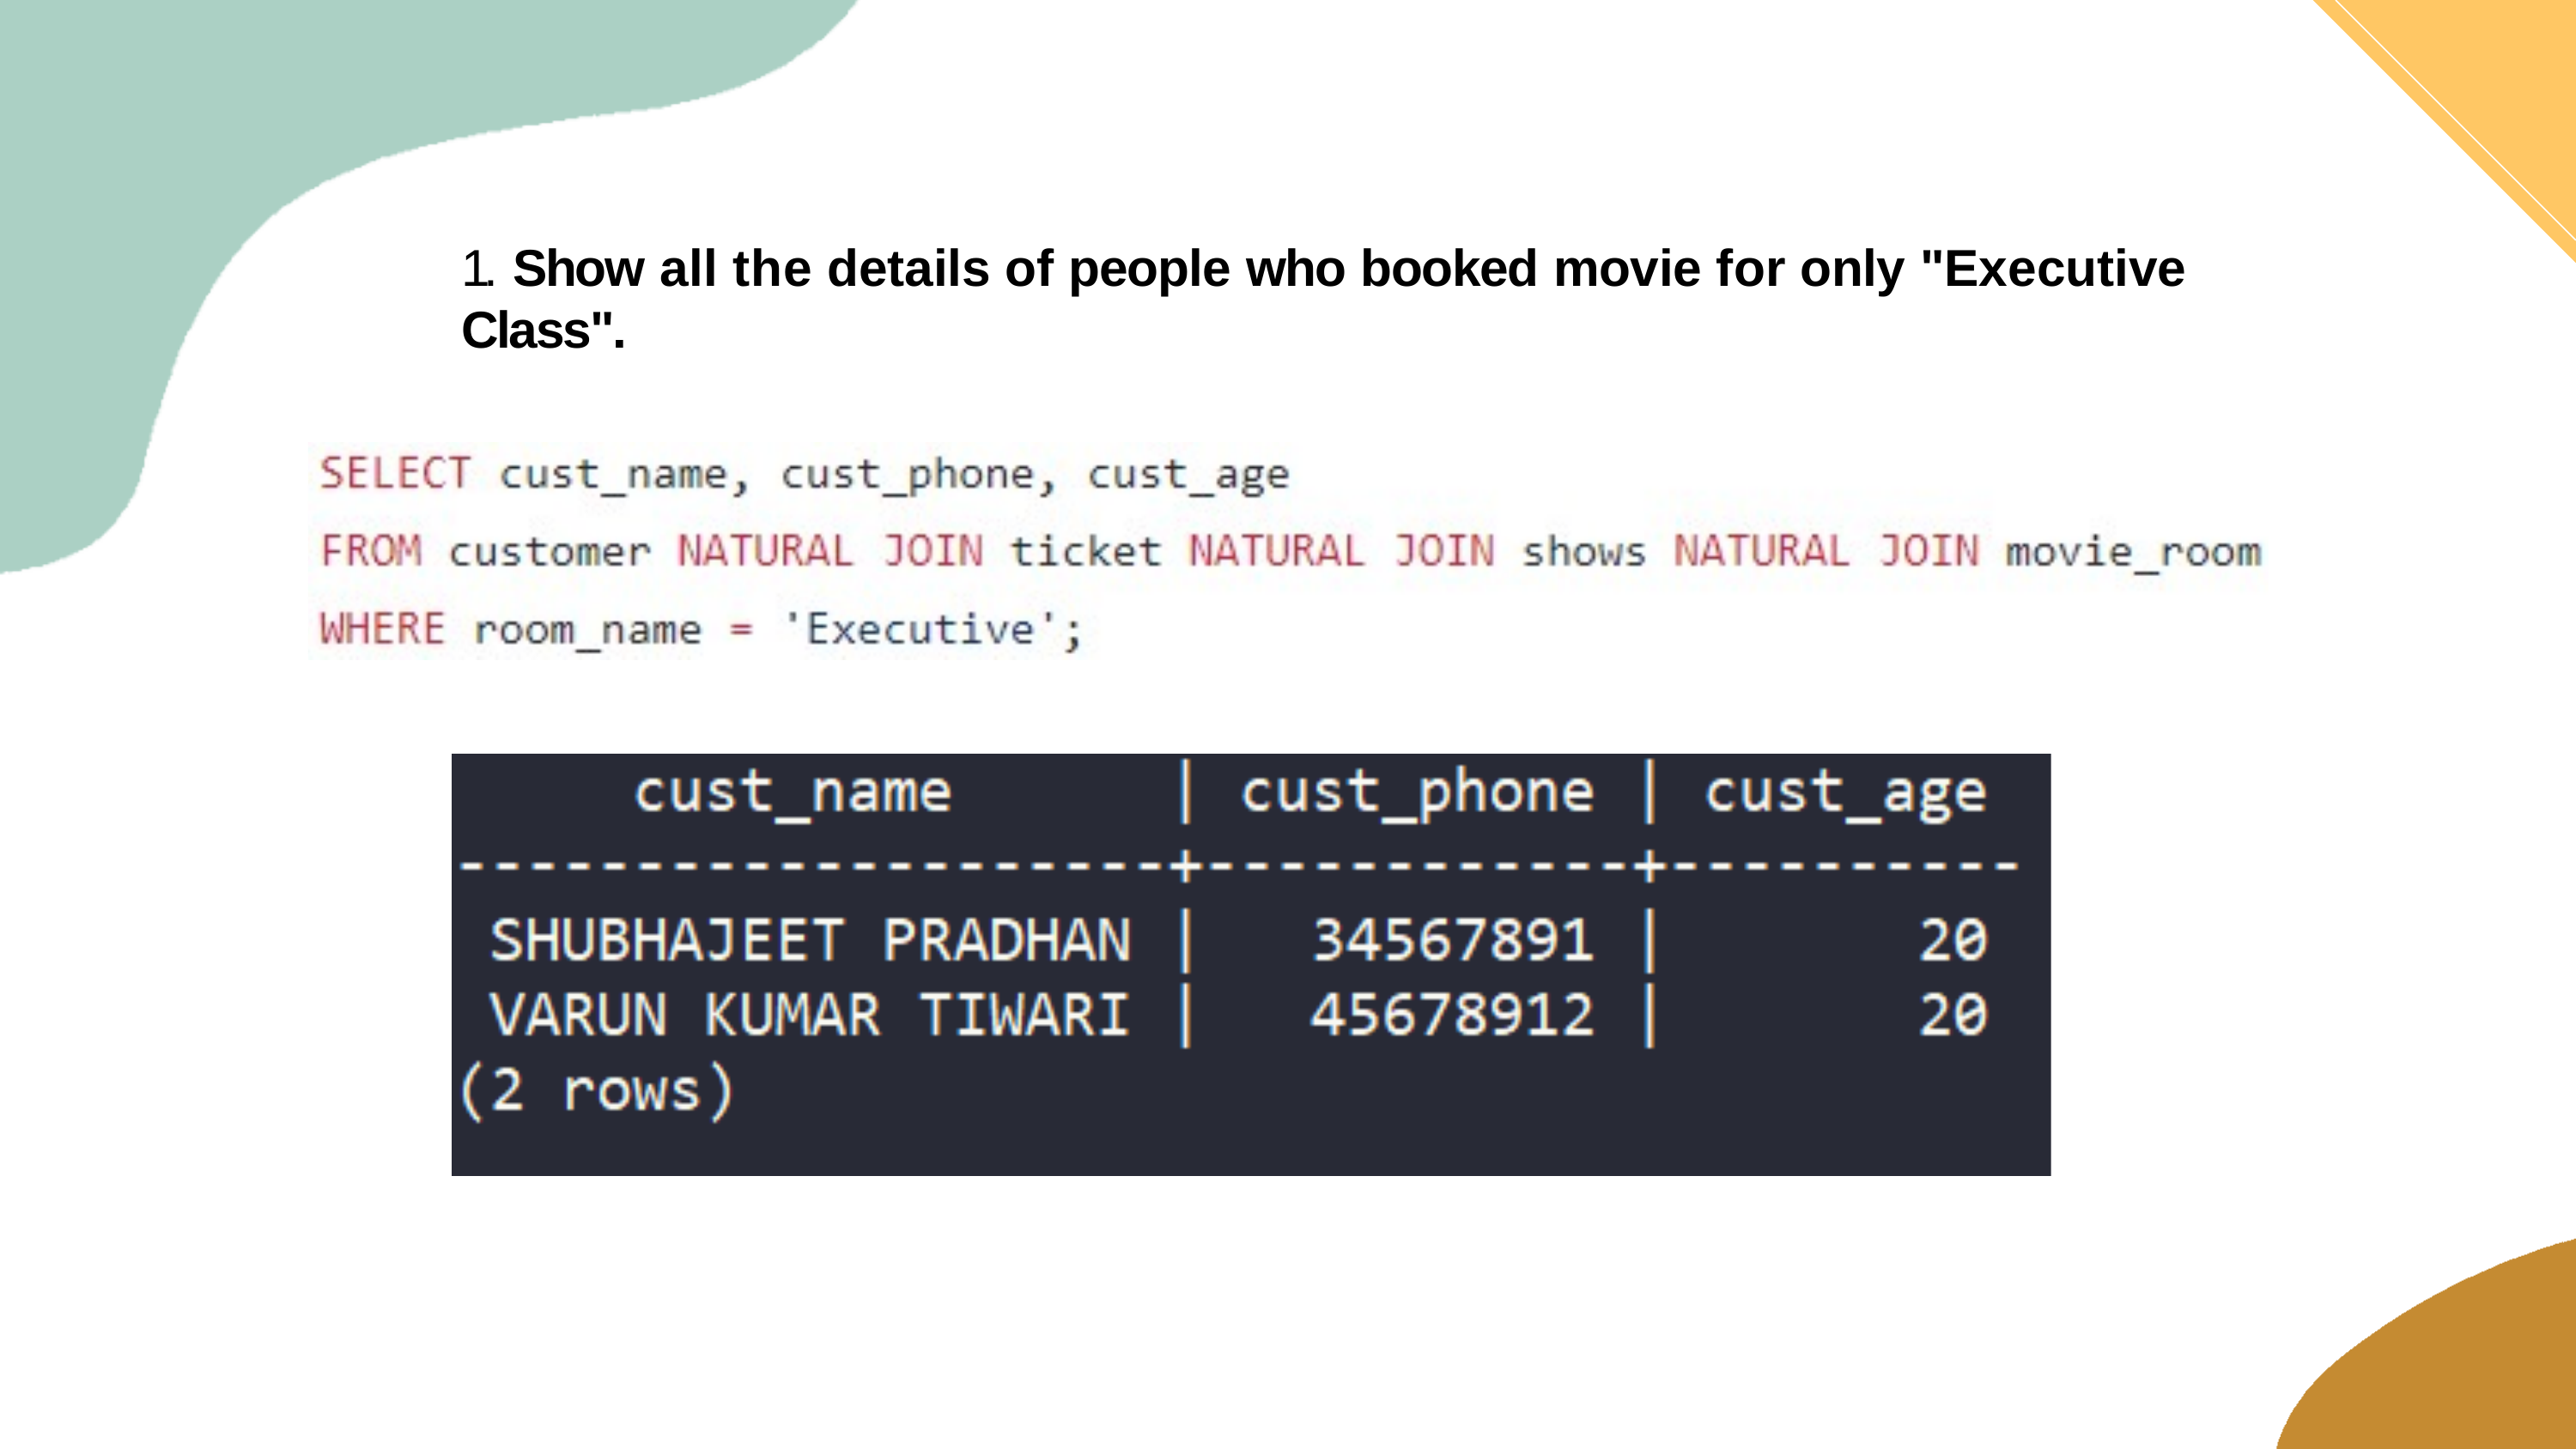

# 1. Show all the details of people who booked movie for only "Executive Class".